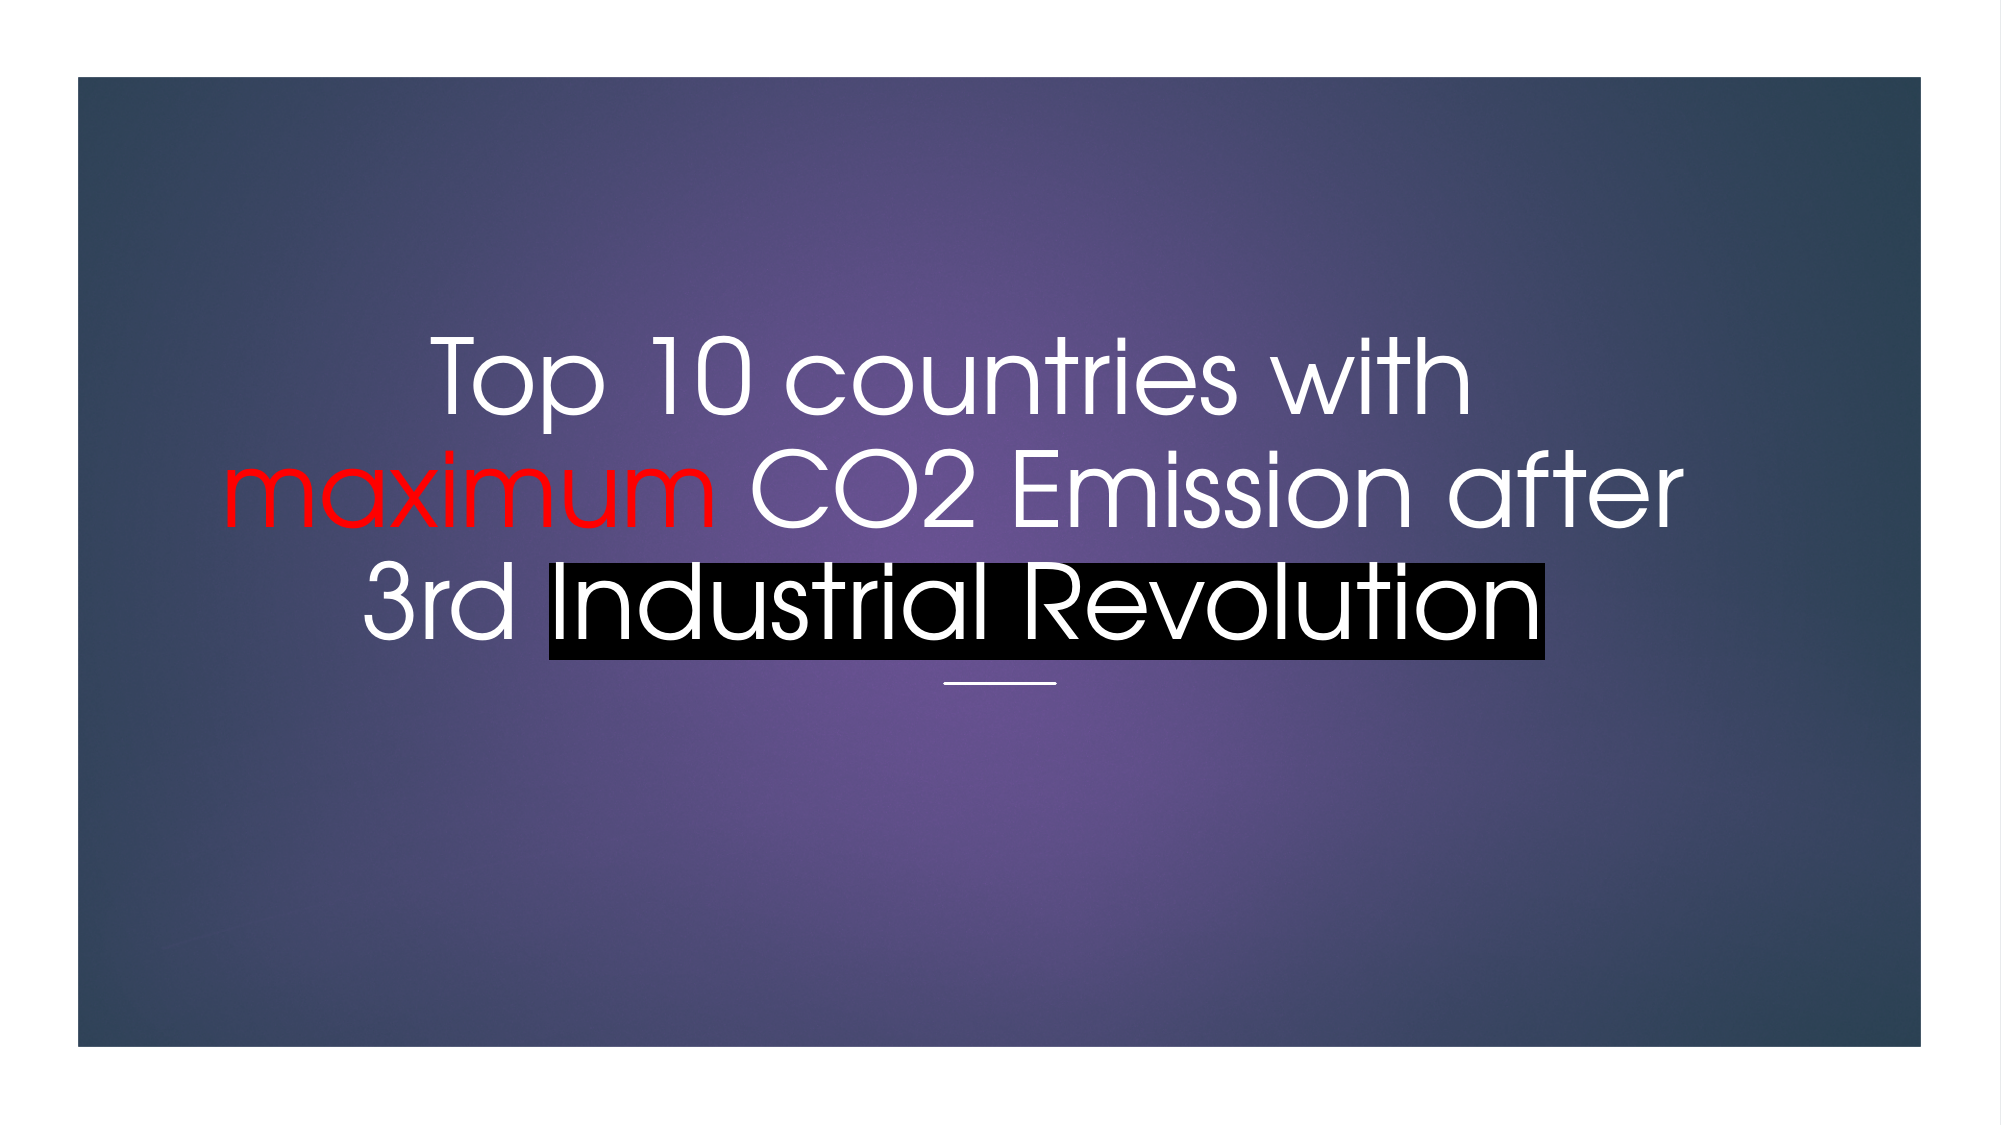

# Top 10 countries with maximum CO2 Emission after 3rd Industrial Revolution